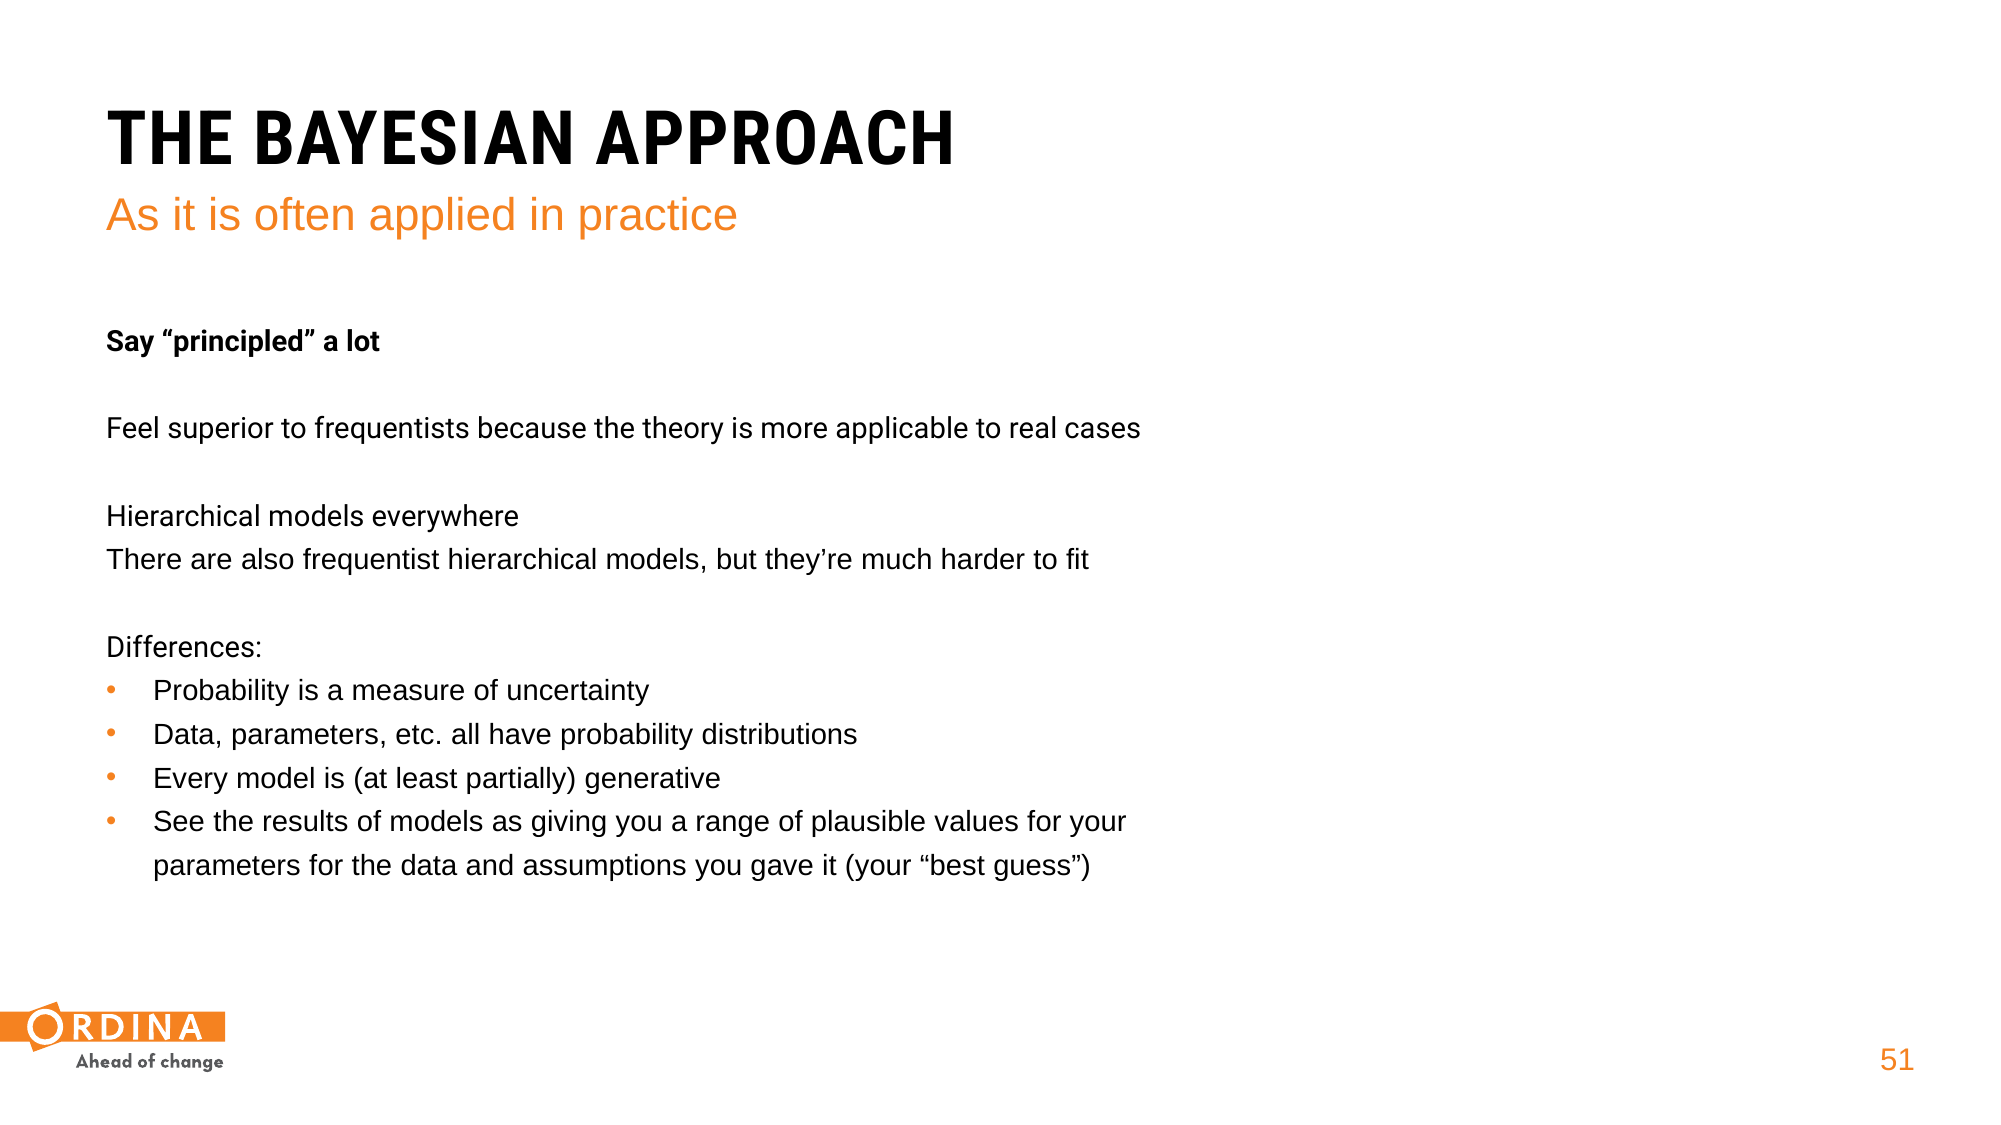

# The Bayesian approach
As it is often applied in practice
Say “principled” a lot

Feel superior to frequentists because the theory is more applicable to real cases

Hierarchical models everywhere
There are also frequentist hierarchical models, but they’re much harder to fit

Differences:
Probability is a measure of uncertainty
Data, parameters, etc. all have probability distributions
Every model is (at least partially) generative
See the results of models as giving you a range of plausible values for your parameters for the data and assumptions you gave it (your “best guess”)

 51